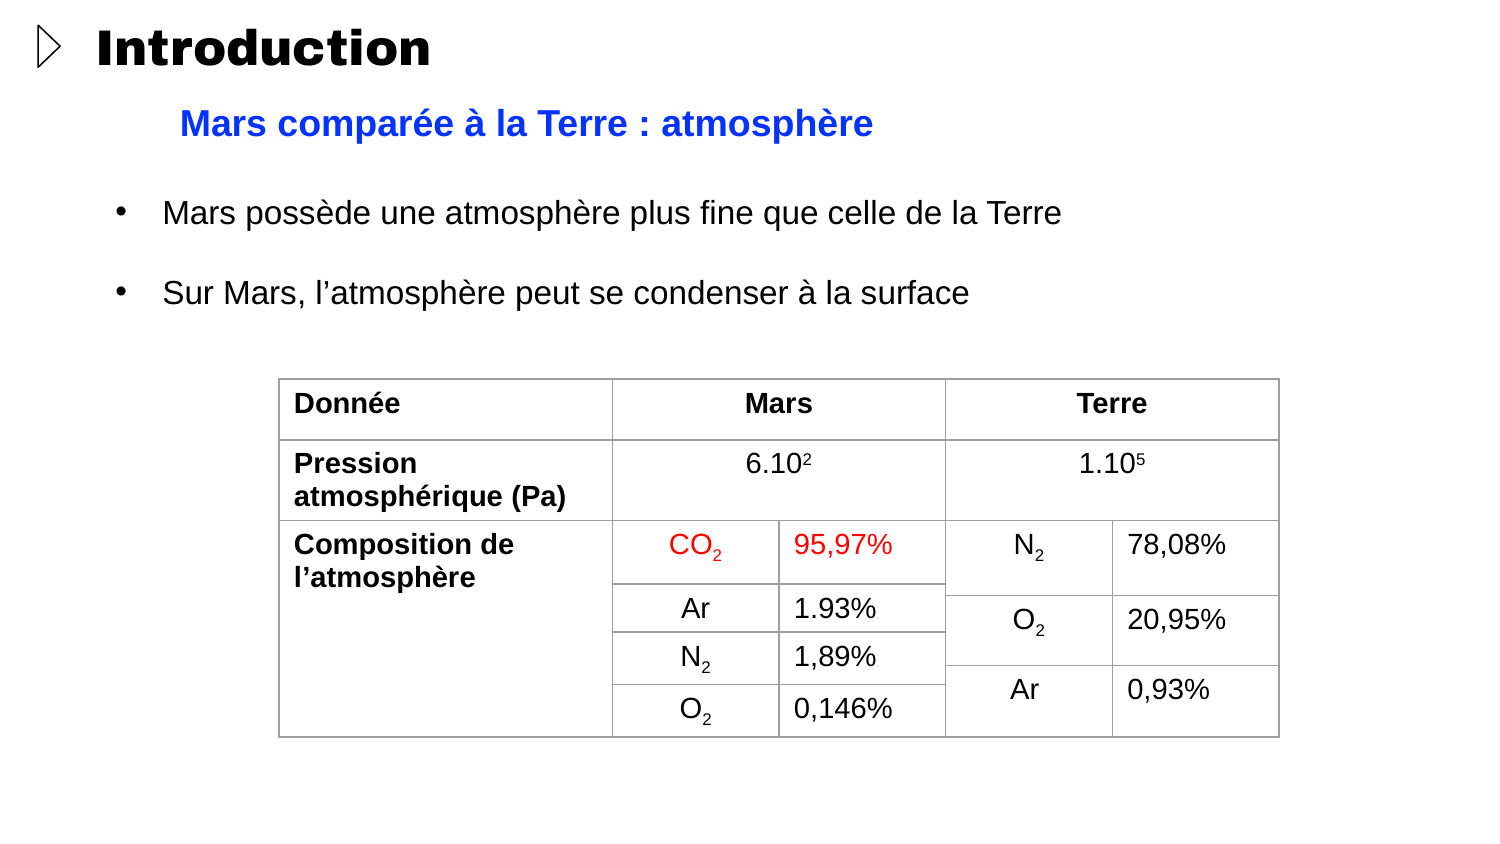

# Introduction
Mars comparée à la Terre : atmosphère
Mars possède une atmosphère plus fine que celle de la Terre

Sur Mars, l’atmosphère peut se condenser à la surface
| Donnée | Mars |  | Terre |  |
| --- | --- | --- | --- | --- |
| Pression atmosphérique (Pa) | 6.102 |  | 1.105 |  |
| Composition de l’atmosphère | CO2 | 95,97% | N2 | 78,08% |
|  | Ar | 1.93% |  |  |
|  |  |  | O2 | 20,95% |
|  | N2 | 1,89% |  |  |
|  |  |  | Ar | 0,93% |
|  | O2 | 0,146% |  |  |